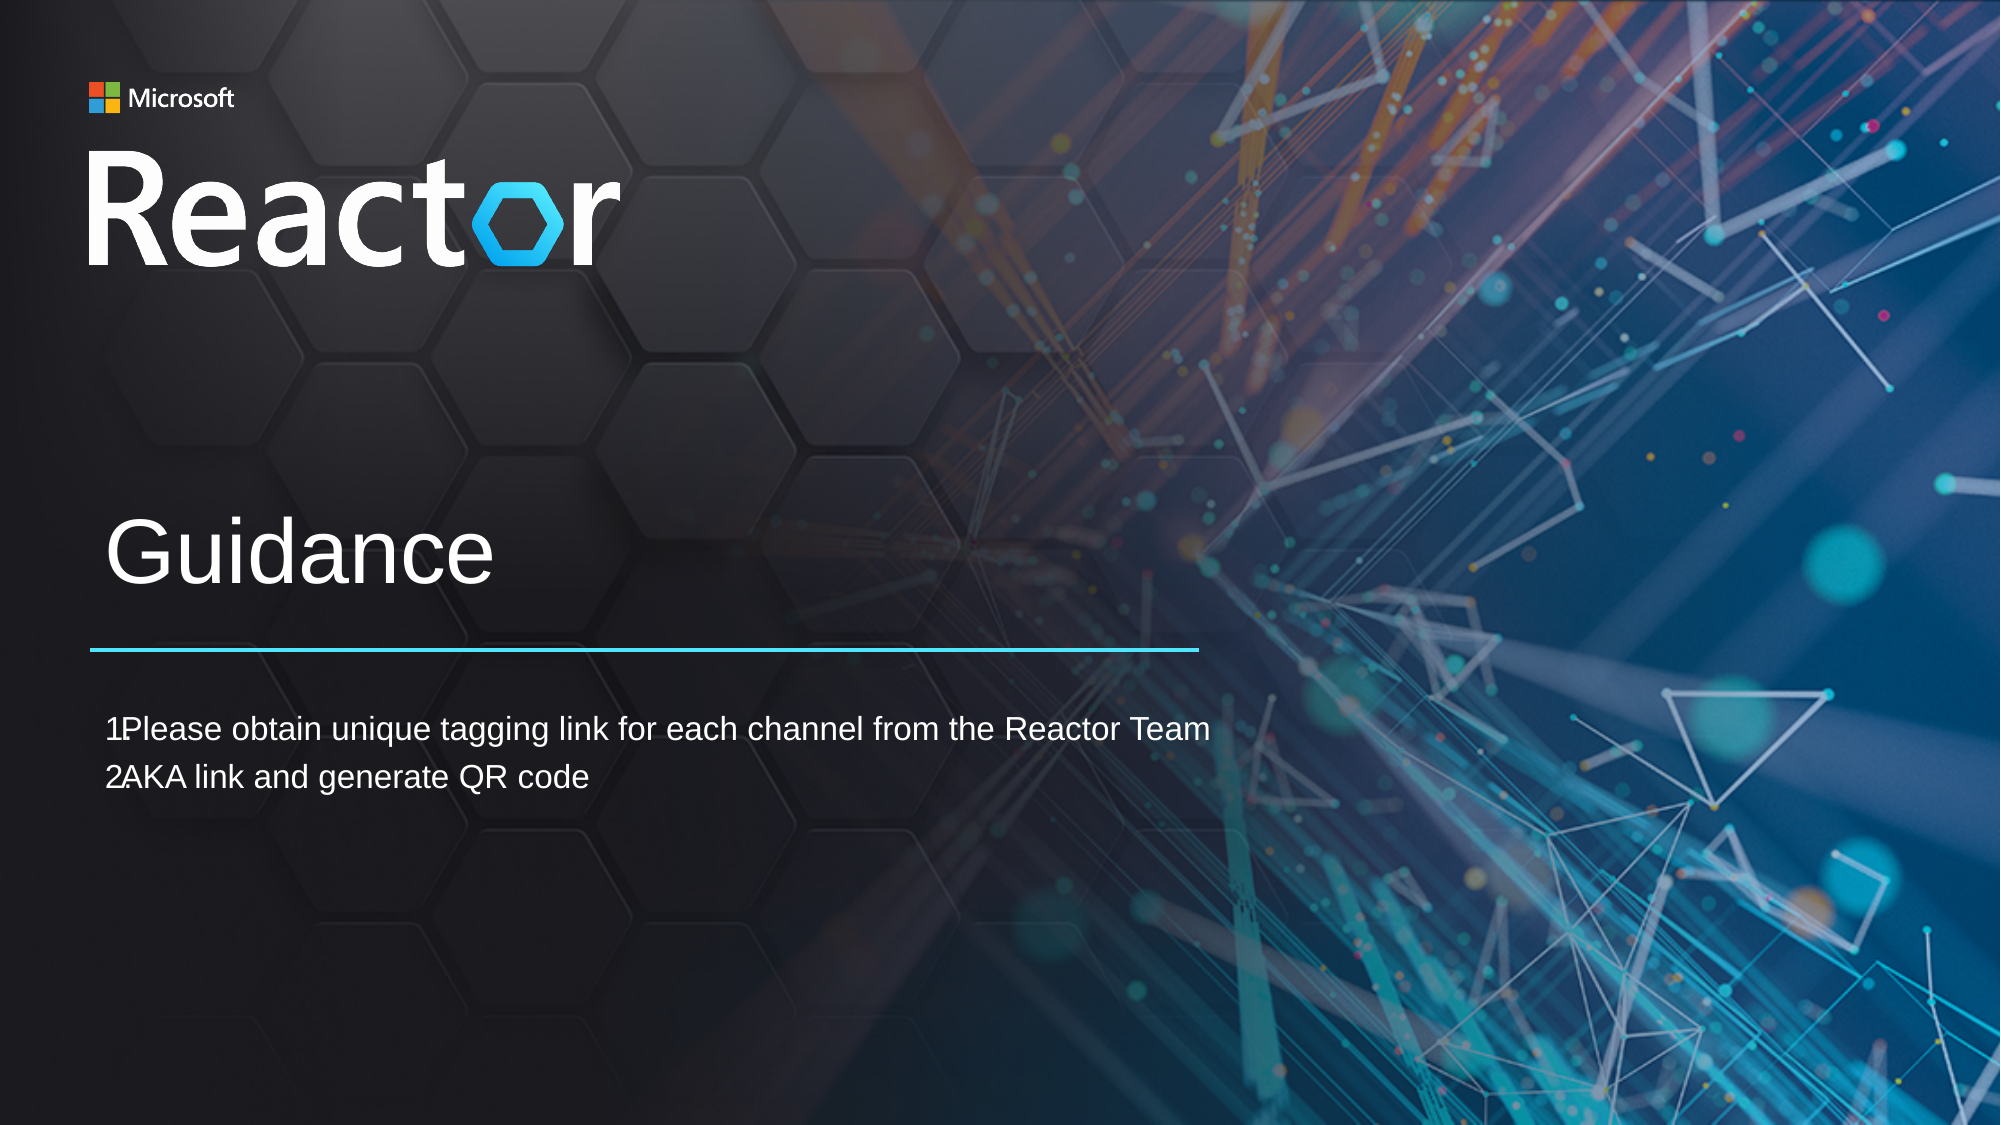

# Guidance
Please obtain unique tagging link for each channel from the Reactor Team
AKA link and generate QR code